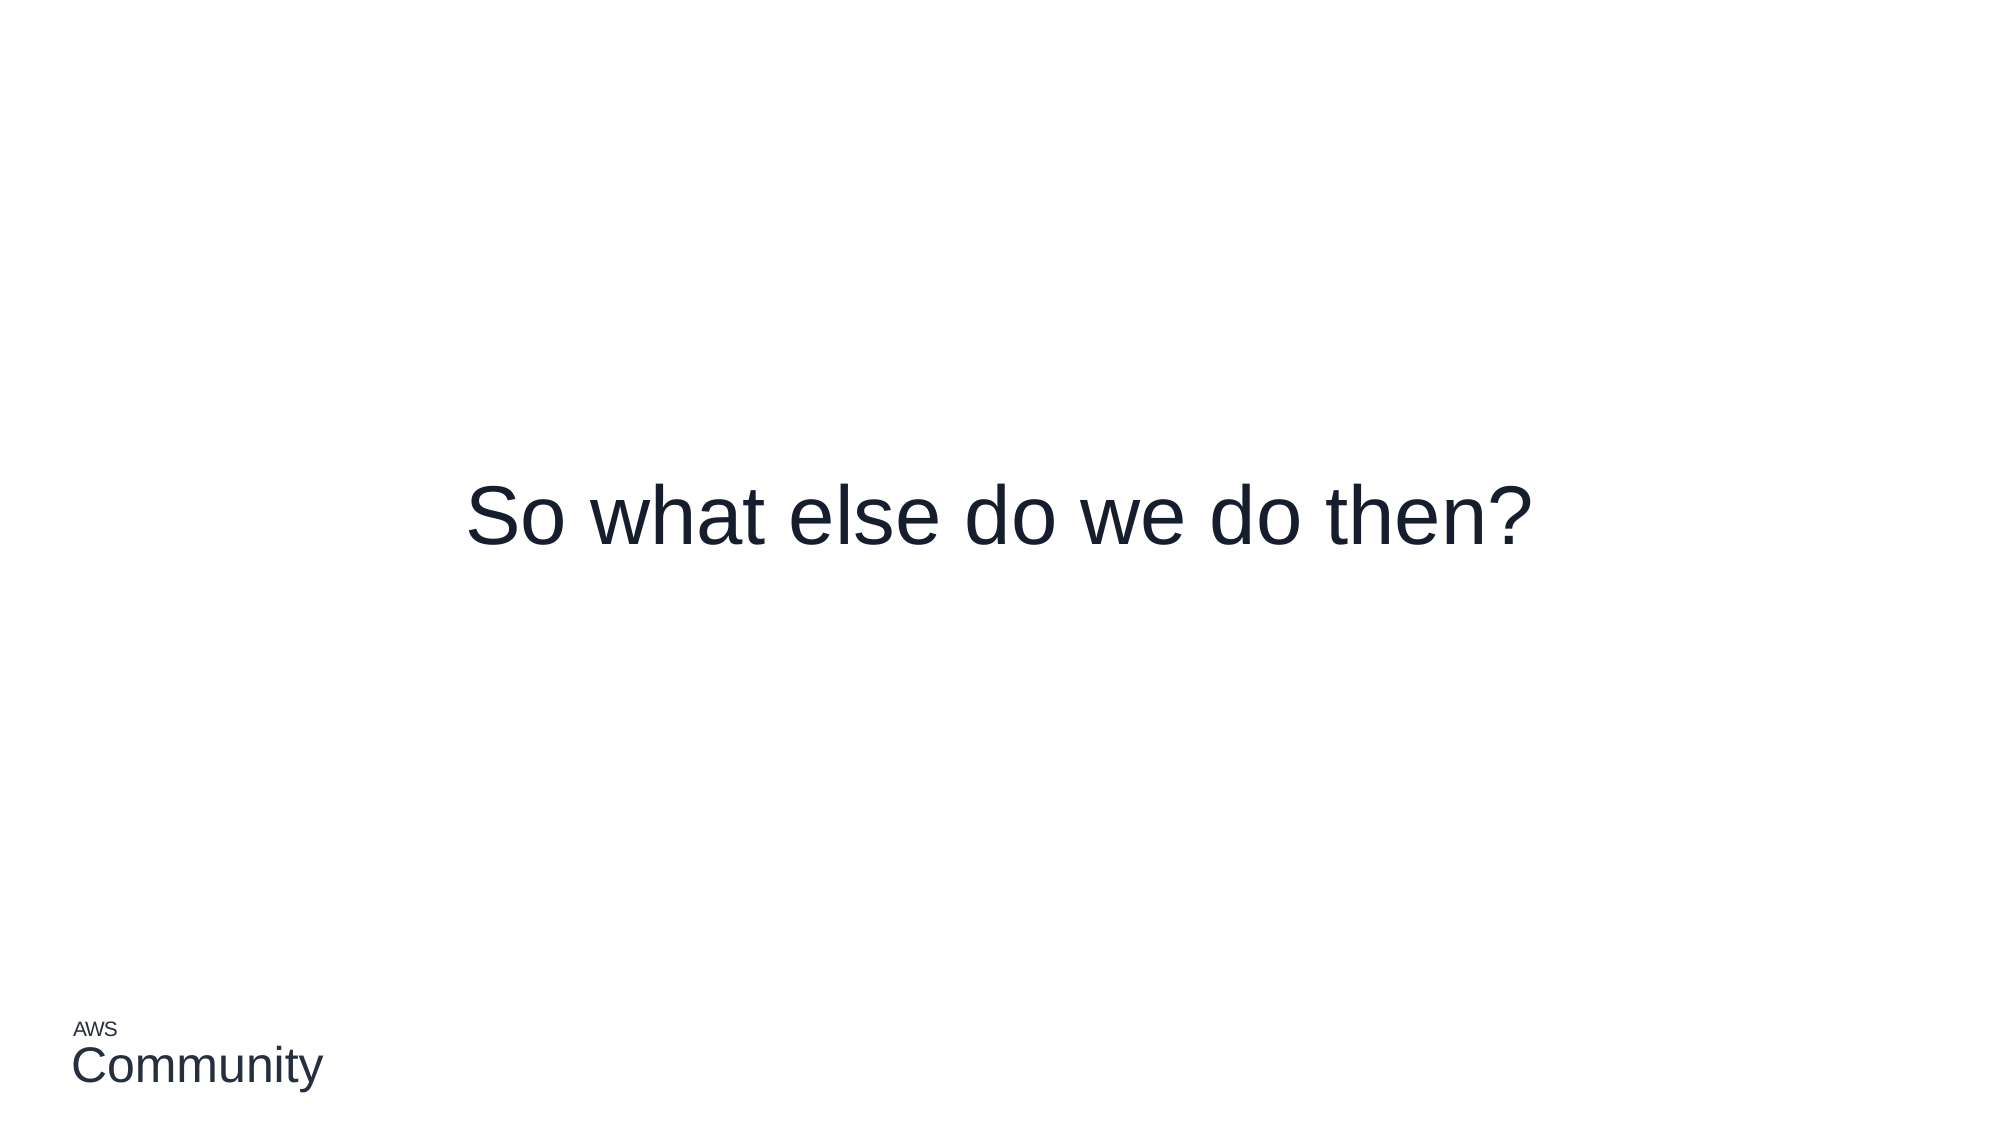

So what else do we do then?